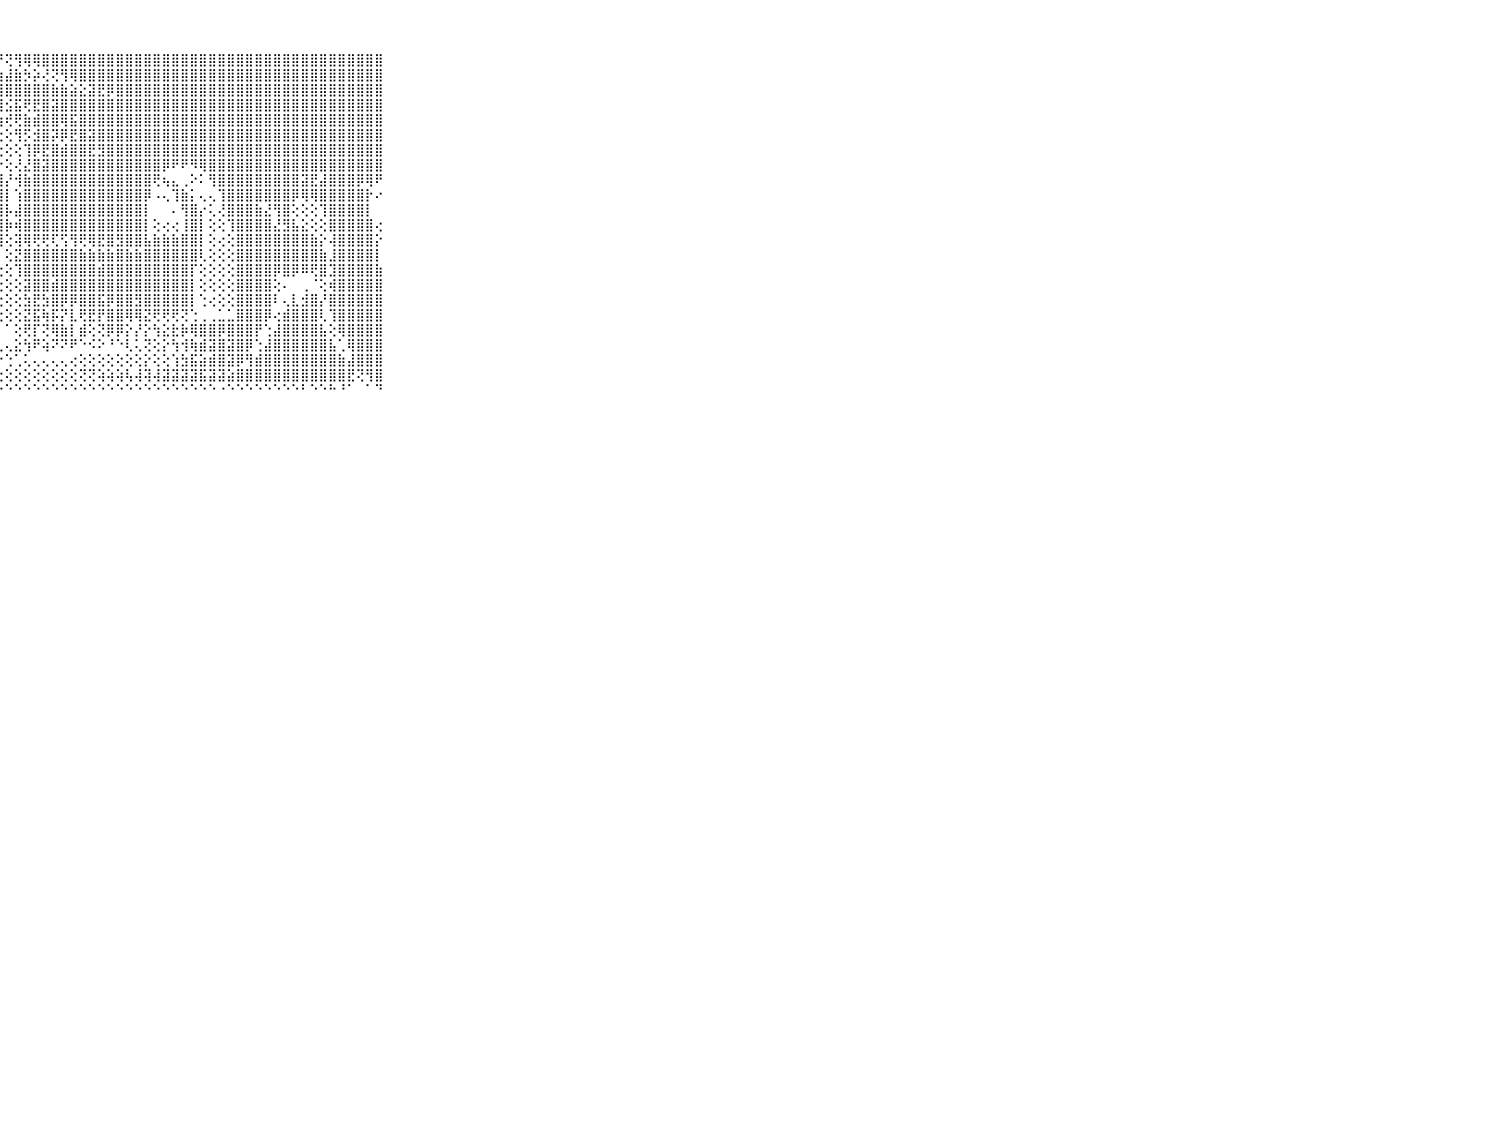

⠀⠀⠀⠀⠀⠀⠀⠀⠀⠀⠀⢕⢝⢕⢕⣹⡗⣼⢷⡣⣼⣿⡿⢽⣧⡵⡕⡜⢝⢻⢿⢿⣿⣿⣿⣿⣿⣿⣿⣿⣿⣿⣿⣿⣿⣿⣿⣿⣿⣿⣿⣿⣿⣿⣿⣿⣿⣿⣿⣿⣿⣿⣿⣿⣿⣿⣿⣿⣿⠀⠀⠀⠀⠀⠀⠀⠀⠀⠀⠀⠀
⠀⠀⠀⠀⠀⠀⠀⠀⠀⠀⠀⢕⢕⢕⢱⢕⢵⢻⢏⢪⢞⣽⣯⢽⢟⢿⣝⣷⣼⣷⡳⡵⢜⢝⢻⢿⣿⣿⣿⣿⣿⣿⣿⣿⣿⣿⣿⣿⣿⣿⣿⣿⣿⣿⣿⣿⣿⣿⣿⣿⣿⣿⣿⣿⣿⣿⣿⣿⣿⠀⠀⠀⠀⠀⠀⠀⠀⠀⠀⠀⠀
⠀⠀⠀⠀⠀⠀⠀⠀⠀⠀⠀⢕⢕⢕⢕⢕⢕⣕⣜⡱⢜⡞⣯⡟⣷⢿⢷⣺⣿⣿⣿⣿⣿⣷⣷⣵⣕⣽⣟⡿⣿⣿⣿⣿⣿⣿⣿⣿⣿⣿⣿⣿⣿⣿⣿⣿⣿⣿⣿⣿⣿⣿⣿⣿⣿⣿⣿⣿⣿⠀⠀⠀⠀⠀⠀⠀⠀⠀⠀⠀⠀
⠀⠀⠀⠀⠀⠀⠀⠀⠀⠀⠀⢕⡱⢵⢟⢹⠏⢕⠕⢑⢜⠕⢕⢝⢹⡿⢿⢽⣪⣯⢟⣟⣿⣽⣿⣿⣿⣿⣿⣿⣿⣿⣿⣿⣿⣿⣿⣿⣿⣿⣿⣿⣿⣿⣿⣿⣿⣿⣿⣿⣿⣿⣿⣿⣿⣿⣿⣿⣿⠀⠀⠀⠀⠀⠀⠀⠀⠀⠀⠀⠀
⠀⠀⠀⠀⠀⠀⠀⠀⠀⠀⠀⢏⠕⠕⠁⢐⢑⠕⢅⣕⢅⢕⢕⢕⢕⢕⢜⢱⢞⢟⣷⣾⣿⣿⢿⣯⣿⣿⣿⣿⣿⣿⣿⣿⣿⣿⣿⣿⣿⣿⣿⣿⣿⣿⣿⣿⣿⣿⣿⣿⣿⣿⣿⣿⣿⣿⣿⣿⣿⠀⠀⠀⠀⠀⠀⠀⠀⠀⠀⠀⠀
⠀⠀⠀⠀⠀⠀⠀⠀⠀⠀⠀⠀⠀⠀⠀⠀⠀⠀⠁⠑⠙⠳⢧⣕⡕⢕⢕⢕⢕⢻⡫⣺⣿⡽⡿⣟⣿⣽⣿⣿⣿⣿⣿⣿⣿⣿⣿⣿⣿⣿⣿⣿⣿⣿⣿⣿⣿⣿⣿⣿⣿⣿⣿⣿⣿⣿⣿⣿⣿⠀⠀⠀⠀⠀⠀⠀⠀⠀⠀⠀⠀
⠀⠀⠀⠀⠀⠀⠀⠀⠀⠀⠀⠙⠛⠓⠖⠴⠄⠀⠀⠀⠀⠀⠀⠙⢿⣧⡕⢕⢕⢕⢹⡿⣟⣿⣾⣿⣿⣟⣻⣿⣿⣿⣿⣿⣿⣿⣿⣿⣿⣿⣿⣿⣿⣿⣿⣿⣿⣿⣿⣿⣿⣿⣿⣿⣿⣿⣿⣿⣿⠀⠀⠀⠀⠀⠀⠀⠀⠀⠀⠀⠀
⠀⠀⠀⠀⠀⠀⠀⠀⠀⠀⠀⠀⠀⠀⠀⠀⢀⠁⠄⠀⠀⠀⠀⠀⠈⢿⣿⡕⢕⢜⣜⣿⣽⣿⣿⣿⣿⣿⣿⣿⣿⣿⣿⣿⣿⡿⠟⠟⠻⢿⣿⣿⣿⣿⣿⣿⣿⣿⣿⣿⣿⣿⣿⣿⣿⣿⣿⣿⣿⠀⠀⠀⠀⠀⠀⠀⠀⠀⠀⠀⠀
⠀⠀⠀⠀⠀⠀⠀⠀⠀⠀⠀⢔⢔⢄⢄⢅⢀⢔⢀⢀⠀⠀⠀⠀⠀⠘⣿⣿⡜⢺⣷⣿⣿⣿⣿⣿⣿⣿⣿⣿⣿⣿⣿⣿⢟⢦⣄⢀⠕⠅⢻⣿⣿⣿⣿⣿⣿⣿⣿⣿⣽⣟⣼⣿⣿⣿⡿⢿⠟⠀⠀⠀⠀⠀⠀⠀⠀⠀⠀⠀⠀
⠀⠀⠀⠀⠀⠀⠀⠀⠀⠀⠀⣿⣷⣷⣵⣵⣕⣕⡕⢕⢔⢄⢅⢀⠄⢐⣿⣿⡇⢱⣿⣿⣿⣿⣿⣿⣿⣿⣿⣿⣿⣿⣿⡿⠠⢄⢹⣷⡅⢄⢄⢹⣿⣿⣿⣿⣿⣿⣿⡿⢿⢿⣿⣿⣿⣿⣿⡗⠔⠀⠀⠀⠀⠀⠀⠀⠀⠀⠀⠀⠀
⠀⠀⠀⠀⠀⠀⠀⠀⠀⠀⠀⣿⣿⣿⣿⣿⣿⣿⣿⣿⣷⣷⣵⣕⢕⢕⣿⣿⡧⣼⣿⣿⣿⣿⣿⣿⣿⣿⣿⣿⣿⣿⣿⡇⠀⠀⠄⢻⣿⡔⢅⢜⣿⣿⣿⣷⣜⢻⣿⢕⢕⢕⢹⣿⣿⣿⣿⡇⠀⠀⠀⠀⠀⠀⠀⠀⠀⠀⠀⠀⠀
⠀⠀⠀⠀⠀⠀⠀⠀⠀⠀⠀⣿⣿⣿⣿⣿⣿⣿⣿⣿⣿⣿⣿⣿⣿⣿⣿⣿⡷⢾⣿⣿⣿⣿⣿⣿⣿⣿⣿⣿⣿⣿⣿⡇⢕⢔⢔⢸⣿⡇⢕⢕⢹⣿⣿⣿⣿⣜⣻⣧⣕⢕⢕⣿⣿⣿⣿⣿⢔⠀⠀⠀⠀⠀⠀⠀⠀⠀⠀⠀⠀
⠀⠀⠀⠀⠀⠀⠀⠀⠀⠀⠀⣿⣿⣿⣿⣿⣿⣿⣿⣿⣿⣿⣿⣿⣿⣿⣿⣿⢕⢽⢿⢟⢟⢏⢫⢻⢟⢿⣟⣿⣻⣿⣿⣧⣷⣷⣷⣿⣿⡇⢕⢔⢕⣿⣿⣿⣿⣿⣿⣿⣿⣷⡕⢼⣿⣿⣿⣿⡕⠀⠀⠀⠀⠀⠀⠀⠀⠀⠀⠀⠀
⠀⠀⠀⠀⠀⠀⠀⠀⠀⠀⠀⣿⣿⣿⣿⣿⣿⣿⣿⣿⣿⣿⣿⣿⣿⣿⣿⡇⢕⣝⣿⣿⣿⣿⣿⣿⣷⣷⣷⣷⣿⣷⣷⣿⣿⣿⣿⣿⣿⢇⢕⢕⢕⣿⣿⣿⣿⣿⣿⣿⣿⣿⣷⣸⣿⣿⣿⣿⡇⠀⠀⠀⠀⠀⠀⠀⠀⠀⠀⠀⠀
⠀⠀⠀⠀⠀⠀⠀⠀⠀⠀⠀⣿⣿⣿⣿⣿⣿⣿⣿⣿⣿⣿⣿⣿⣿⣿⣿⢕⢕⢹⣿⣿⣿⣿⣿⣿⣿⣿⣾⣿⣿⣿⣿⣿⣿⣿⣿⣿⡏⢕⢕⢕⢕⣿⣿⣿⣿⡿⣿⡿⠿⢟⣿⣹⣿⣿⣿⣿⣷⠀⠀⠀⠀⠀⠀⠀⠀⠀⠀⠀⠀
⠀⠀⠀⠀⠀⠀⠀⠀⠀⠀⠀⣿⣿⣿⣿⣿⣿⣿⣿⣿⣿⣿⣿⣿⣿⣿⣿⢕⢕⢕⣽⣿⣿⣾⣿⣿⣿⣿⣿⣿⣿⣿⣿⣿⣿⣿⣿⣿⡇⢕⢕⢕⢕⣿⣿⣿⣿⢕⠄⠀⢀⠈⢕⢾⣿⣿⣿⣿⣿⠀⠀⠀⠀⠀⠀⠀⠀⠀⠀⠀⠀
⠀⠀⠀⠀⠀⠀⠀⠀⠀⠀⠀⣿⣿⣿⣿⣿⣿⣿⣿⣿⣿⣿⣿⣿⣿⣿⡿⢕⢕⢕⣳⣟⣳⣿⡿⡿⣿⣿⣯⡿⣿⣿⣻⣿⣿⣿⣿⣿⡇⢑⢔⢕⢕⣿⣿⣿⣿⠇⢄⣇⣺⣿⡜⣿⣿⣿⣿⣿⣿⠀⠀⠀⠀⠀⠀⠀⠀⠀⠀⠀⠀
⠀⠀⠀⠀⠀⠀⠀⠀⠀⠀⠀⠜⣿⣿⣿⣿⣿⣿⣿⣿⣿⣿⣿⣿⣿⣿⡇⢕⢕⢕⣝⣯⢷⡯⡝⣇⢟⣟⡟⣿⣿⢿⢿⣝⢟⢟⢟⢝⢑⢀⢀⣁⣁⣿⣿⣿⡿⢔⣾⣿⣿⣿⢇⢹⣿⣿⣿⣿⣿⠀⠀⠀⠀⠀⠀⠀⠀⠀⠀⠀⠀
⠀⠀⠀⠀⠀⠀⠀⠀⠀⠀⠀⠀⠝⢿⣿⣿⣿⣿⣿⣿⣿⣿⣿⣿⣿⡿⢇⠁⠁⢕⢟⡏⢝⢿⣷⡇⣾⢕⢝⡿⡿⡕⡜⡕⢳⣕⣗⡷⢿⣿⣿⡿⣿⣿⣿⡟⢑⣼⣿⣿⣿⣿⣧⢕⢿⣿⣿⣿⣿⠀⠀⠀⠀⠀⠀⠀⠀⠀⠀⠀⠀
⠀⠀⠀⠀⠀⠀⠀⠀⠀⠀⠀⢄⣀⡁⢕⢅⢕⢕⢕⢕⢕⢕⢕⢕⠕⢑⢀⢀⢄⣕⢳⠟⢵⠝⠝⠟⠑⠪⠕⠘⠑⢇⢅⢝⢕⡕⢳⢺⢷⣾⣽⣿⣽⣿⡿⢑⣼⣿⣿⣿⣿⣿⣿⣧⢁⢿⣿⣿⣿⠀⠀⠀⠀⠀⠀⠀⠀⠀⠀⠀⠀
⠀⠀⠀⠀⠀⠀⠀⠀⠀⠀⠀⠄⠄⢵⢐⡅⢅⢔⢕⡱⡔⢳⢵⠗⠞⠕⠘⠑⢑⢁⢅⢄⢄⢄⢄⢔⢕⢕⢕⢕⢕⢕⢕⡕⢕⢕⢱⣳⣯⣵⣾⣿⣽⡿⢻⣾⣿⣿⣿⣿⣿⣿⣿⣿⣷⣼⣿⣿⣿⠀⠀⠀⠀⠀⠀⠀⠀⠀⠀⠀⠀
⠀⠀⠀⠀⠀⠀⠀⠀⠀⠀⠀⠗⠗⢞⠇⠑⠑⠁⢁⢅⢄⢅⢄⢄⢔⢕⢕⢕⢕⢕⢕⢕⢕⢕⢕⢕⢝⢝⢵⢵⢵⢧⢼⢽⢼⣽⣽⣽⣽⣯⣽⣽⣵⣿⣿⣿⣿⣿⣿⣿⣿⣿⣿⣿⣿⣟⢝⢻⣿⠀⠀⠀⠀⠀⠀⠀⠀⠀⠀⠀⠀
⠀⠀⠀⠀⠀⠀⠀⠀⠀⠀⠀⠀⠀⠀⠀⠀⠀⠀⠑⠑⠑⠑⠑⠑⠑⠑⠑⠑⠑⠑⠑⠑⠑⠑⠑⠑⠑⠑⠑⠑⠑⠑⠑⠑⠑⠑⠑⠑⠑⠑⠑⠐⠑⠑⠑⠑⠑⠑⠑⠑⠃⠑⠑⠓⠘⠁⠀⠁⠙⠀⠀⠀⠀⠀⠀⠀⠀⠀⠀⠀⠀